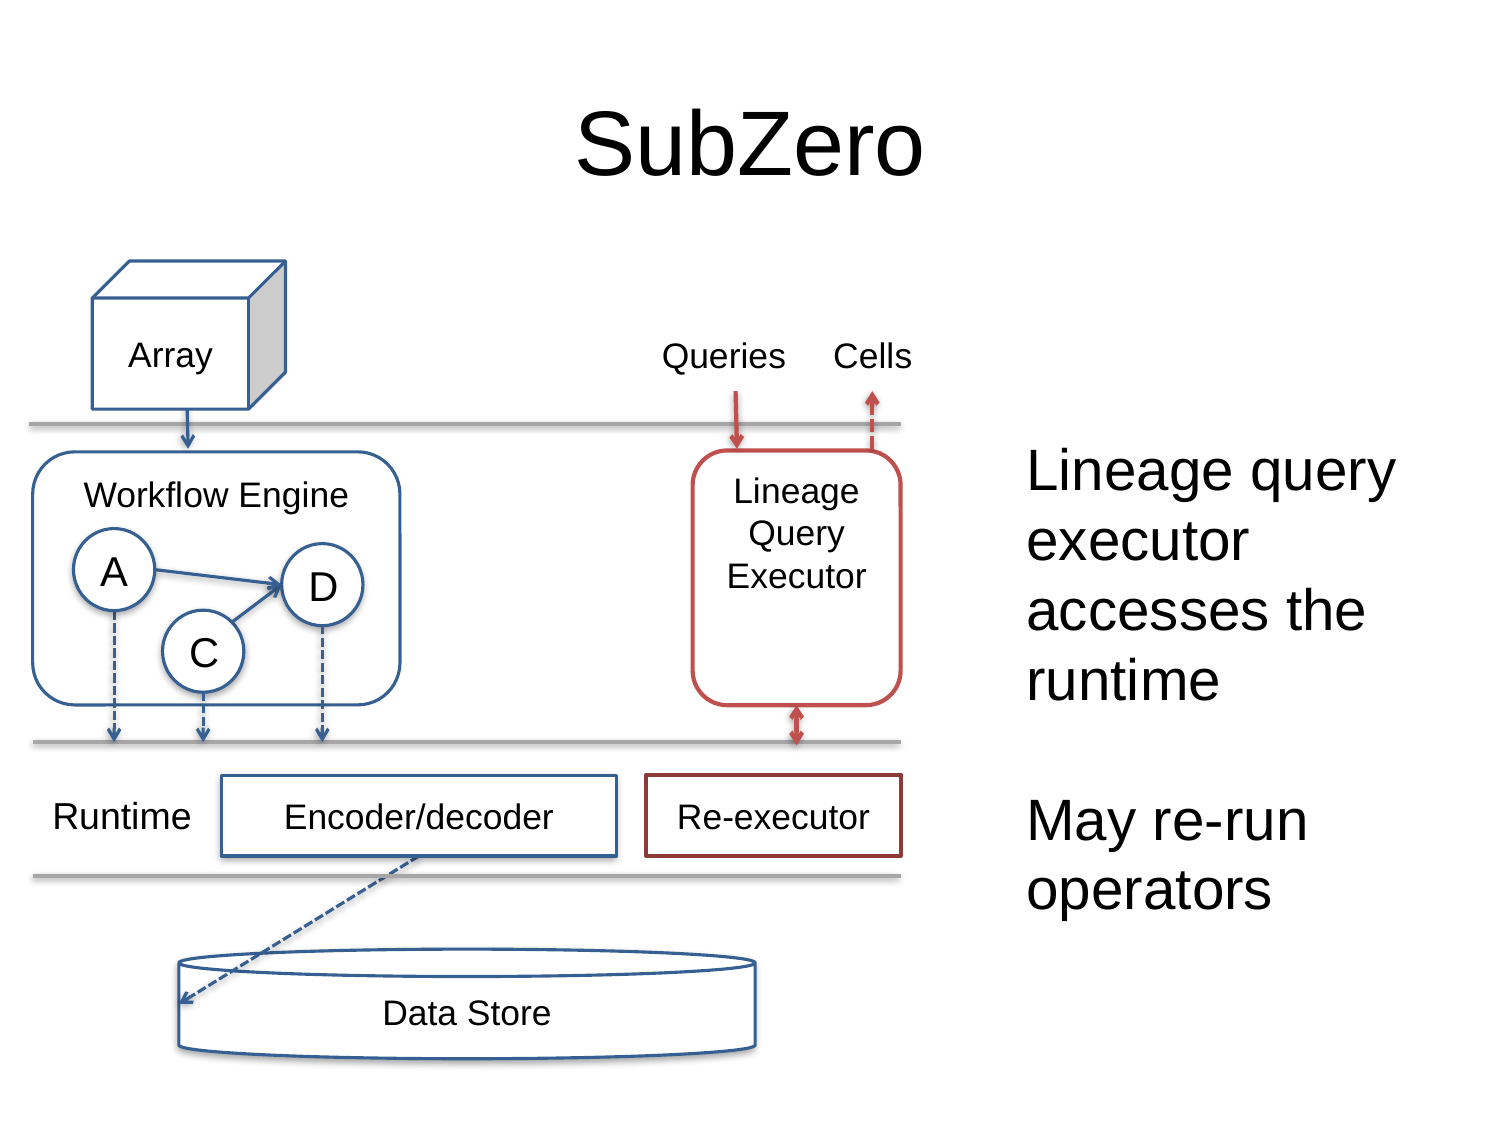

# SubZero
Array
Queries
Cells
Lineage query executor accesses the runtime

May re-run operators
Lineage
Query Executor
Workflow Engine
A
D
C
Re-executor
Encoder/decoder
Runtime
Data Store